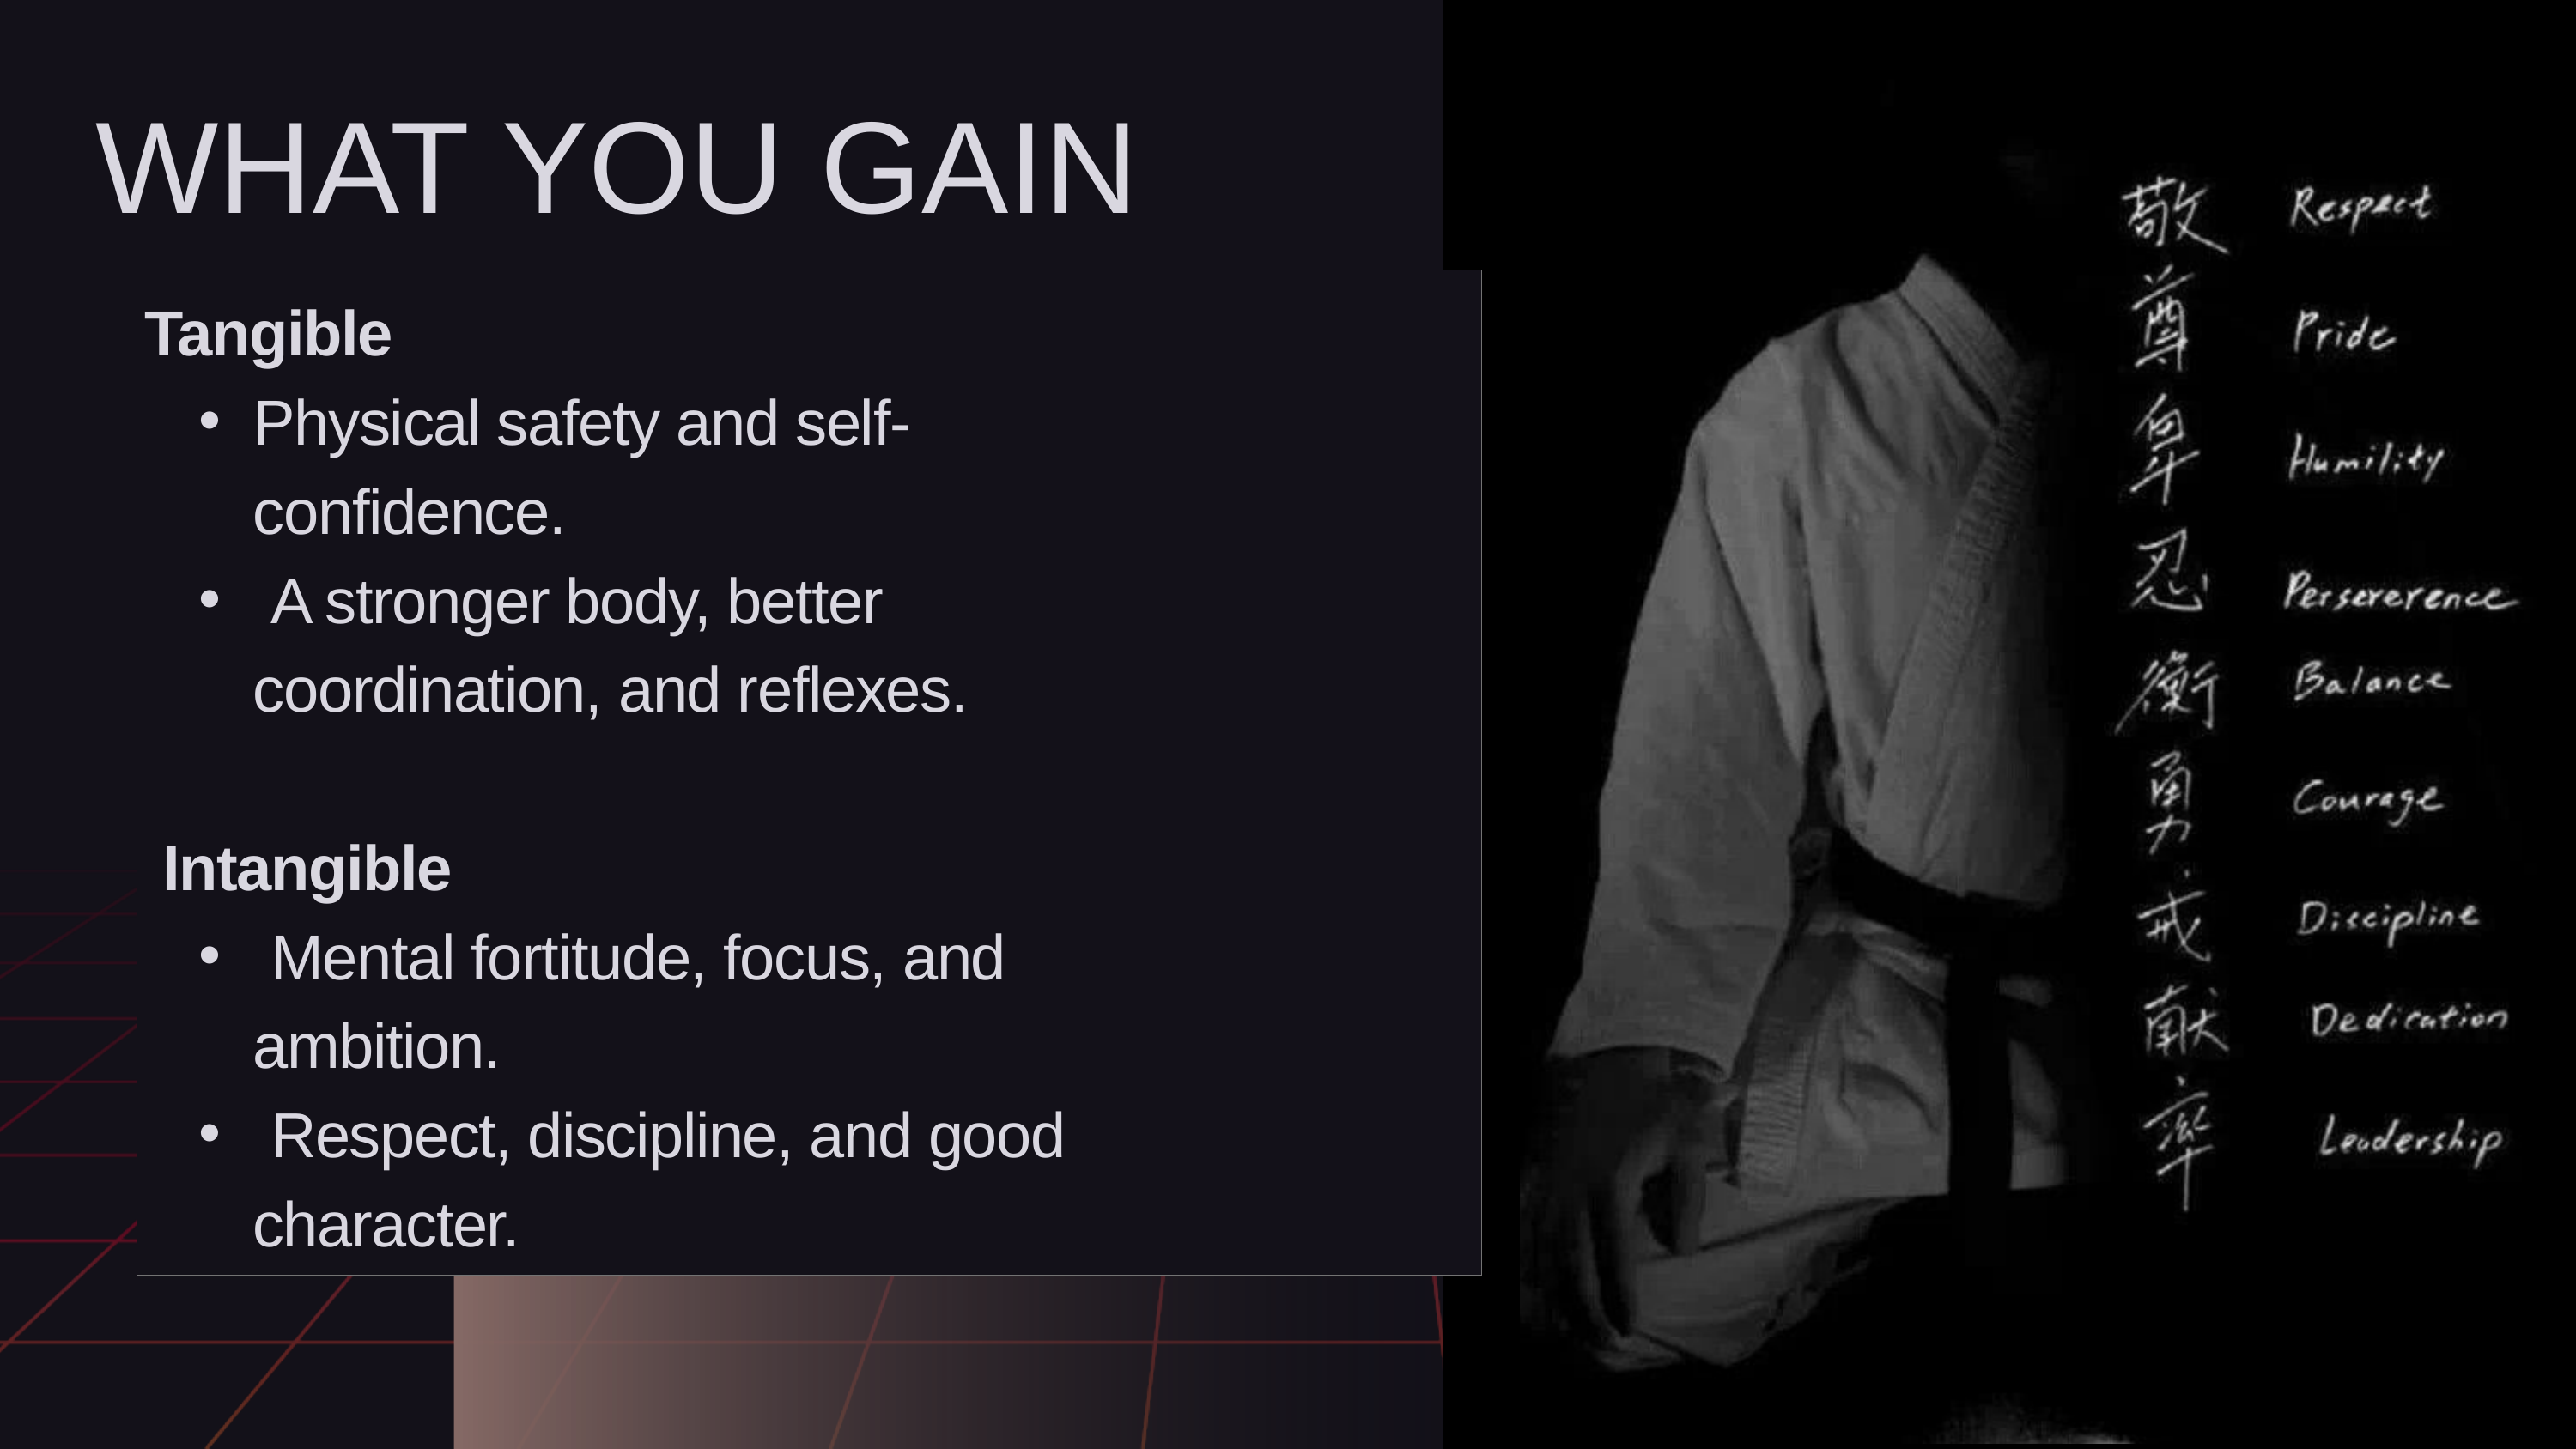

WHAT YOU GAIN

Tangible
Physical safety and self-confidence.
 A stronger body, better coordination, and reflexes.

 Intangible
 Mental fortitude, focus, and ambition.
 Respect, discipline, and good character.